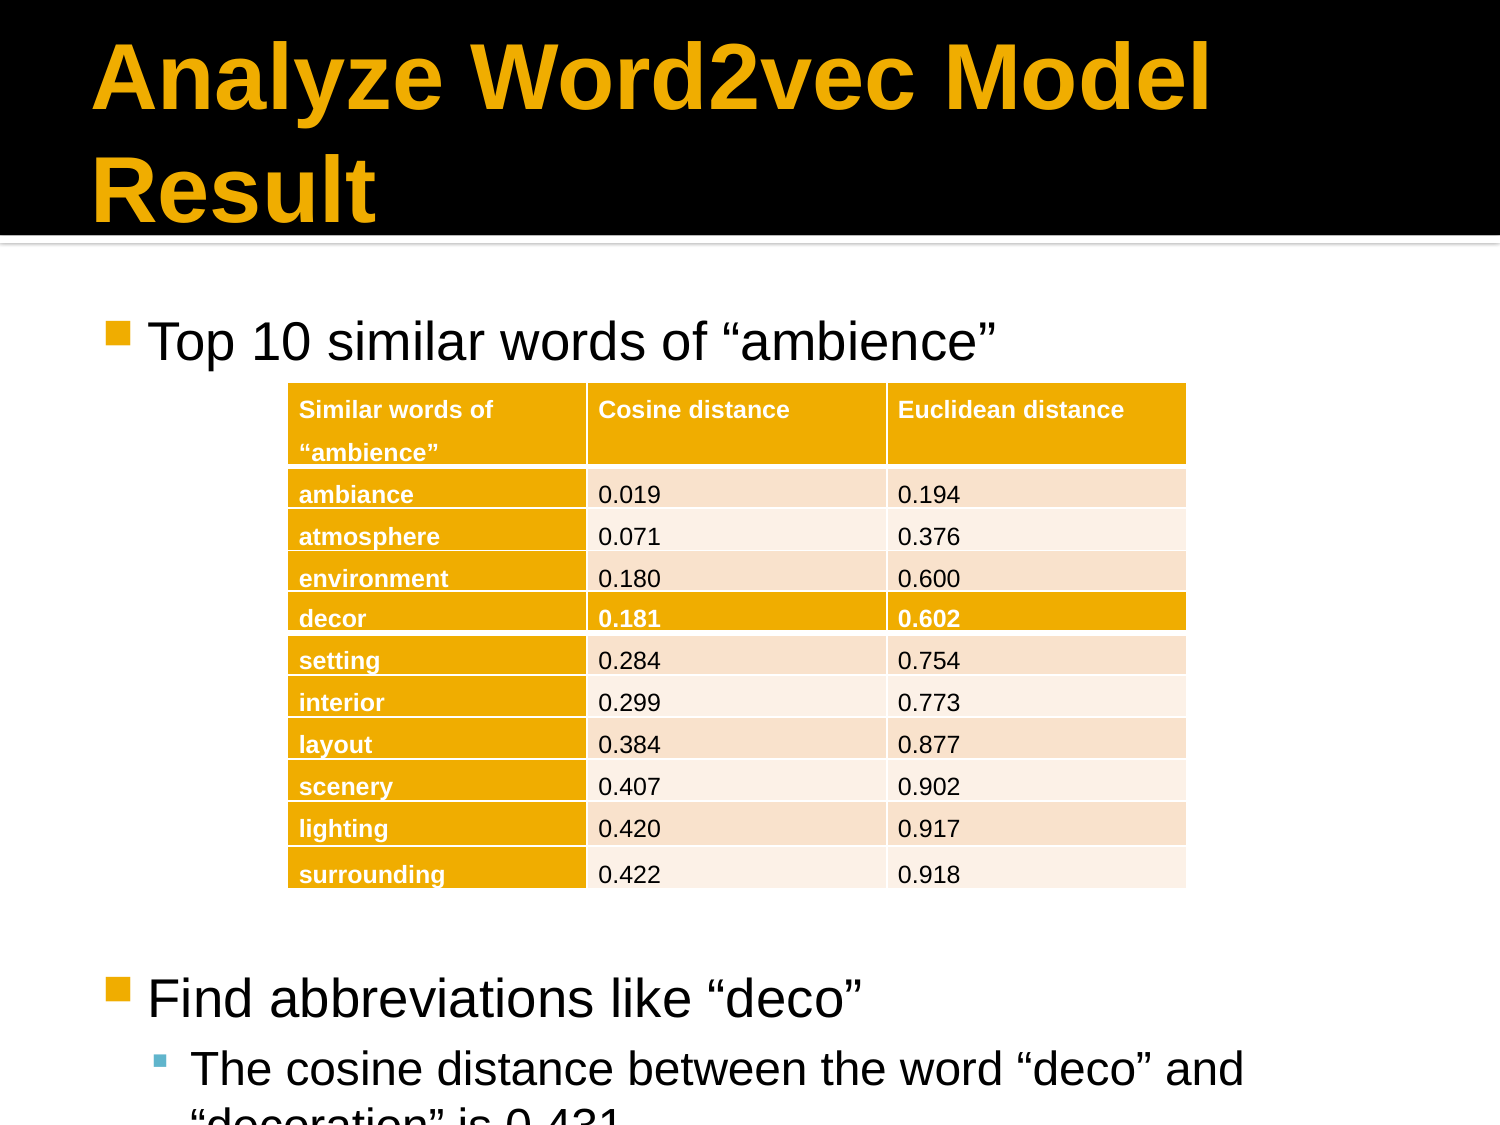

# Analyze Word2vec Model Result
Top 10 similar words of “ambience”

Find abbreviations like “deco”
The cosine distance between the word “deco” and “decoration” is 0.431
| Similar words of “ambience” | Cosine distance | Euclidean distance |
| --- | --- | --- |
| ambiance | 0.019 | 0.194 |
| atmosphere | 0.071 | 0.376 |
| environment | 0.180 | 0.600 |
| decor | 0.181 | 0.602 |
| --- | --- | --- |
| setting | 0.284 | 0.754 |
| interior | 0.299 | 0.773 |
| layout | 0.384 | 0.877 |
| scenery | 0.407 | 0.902 |
| lighting | 0.420 | 0.917 |
| surrounding | 0.422 | 0.918 |